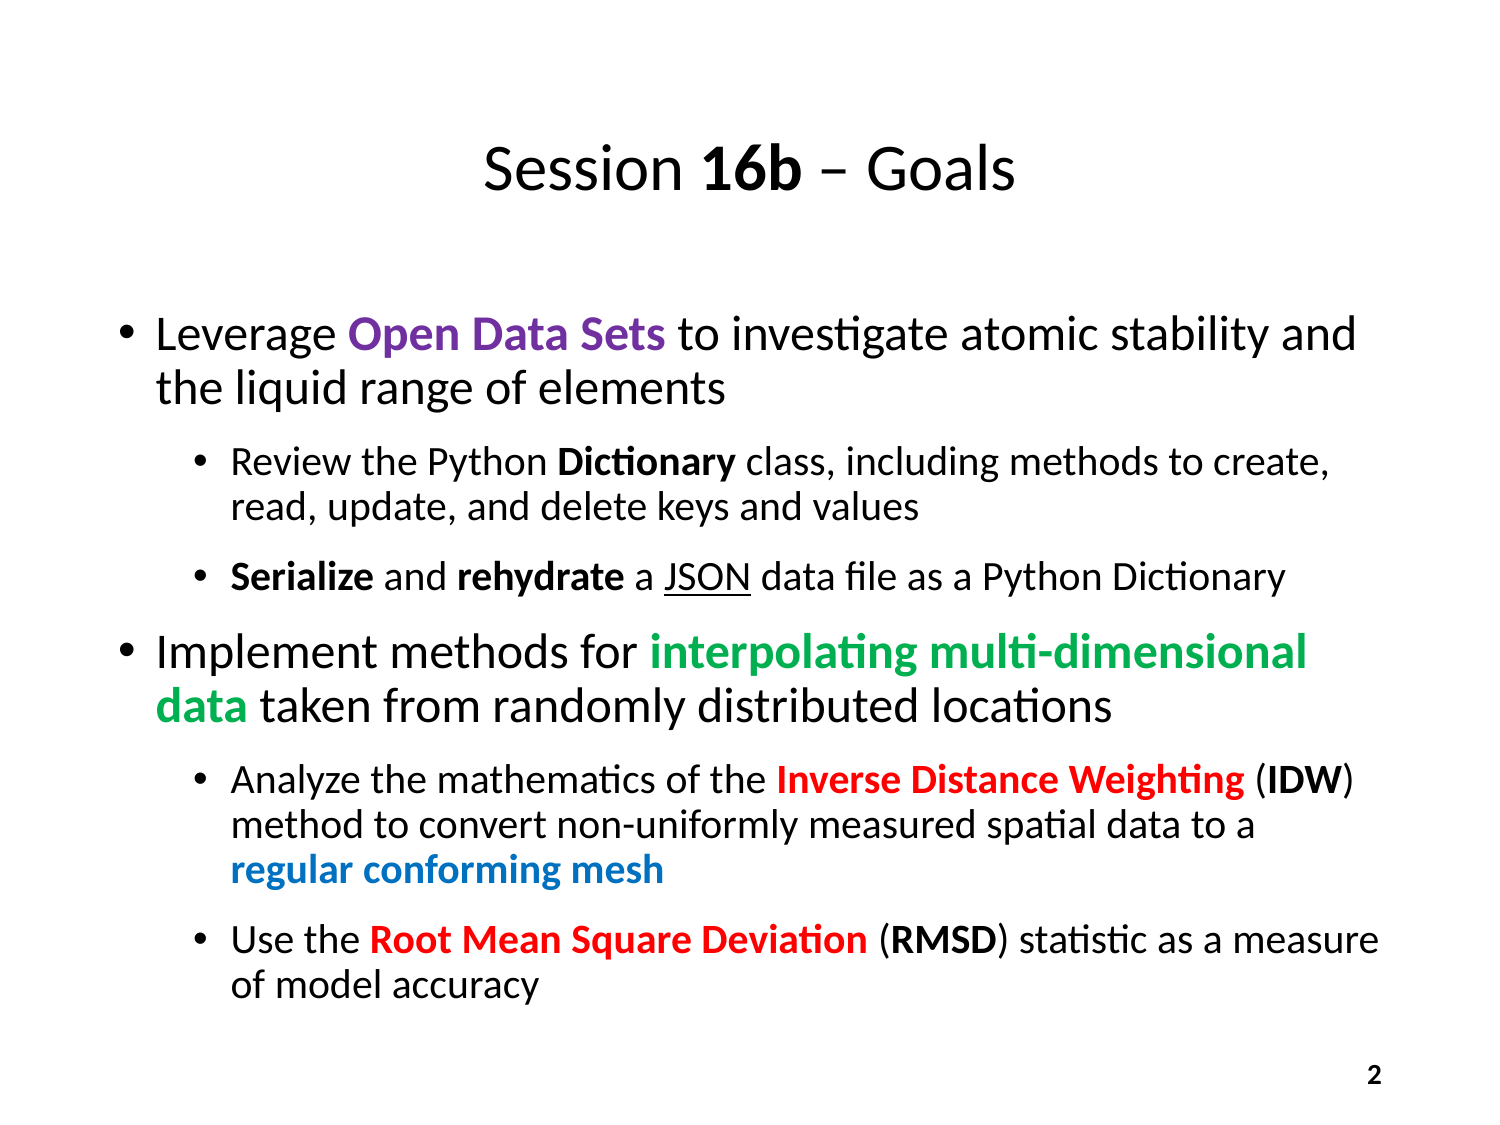

# Session 16b – Goals
Leverage Open Data Sets to investigate atomic stability and the liquid range of elements
Review the Python Dictionary class, including methods to create, read, update, and delete keys and values
Serialize and rehydrate a JSON data file as a Python Dictionary
Implement methods for interpolating multi-dimensional data taken from randomly distributed locations
Analyze the mathematics of the Inverse Distance Weighting (IDW) method to convert non-uniformly measured spatial data to a regular conforming mesh
Use the Root Mean Square Deviation (RMSD) statistic as a measure of model accuracy
2